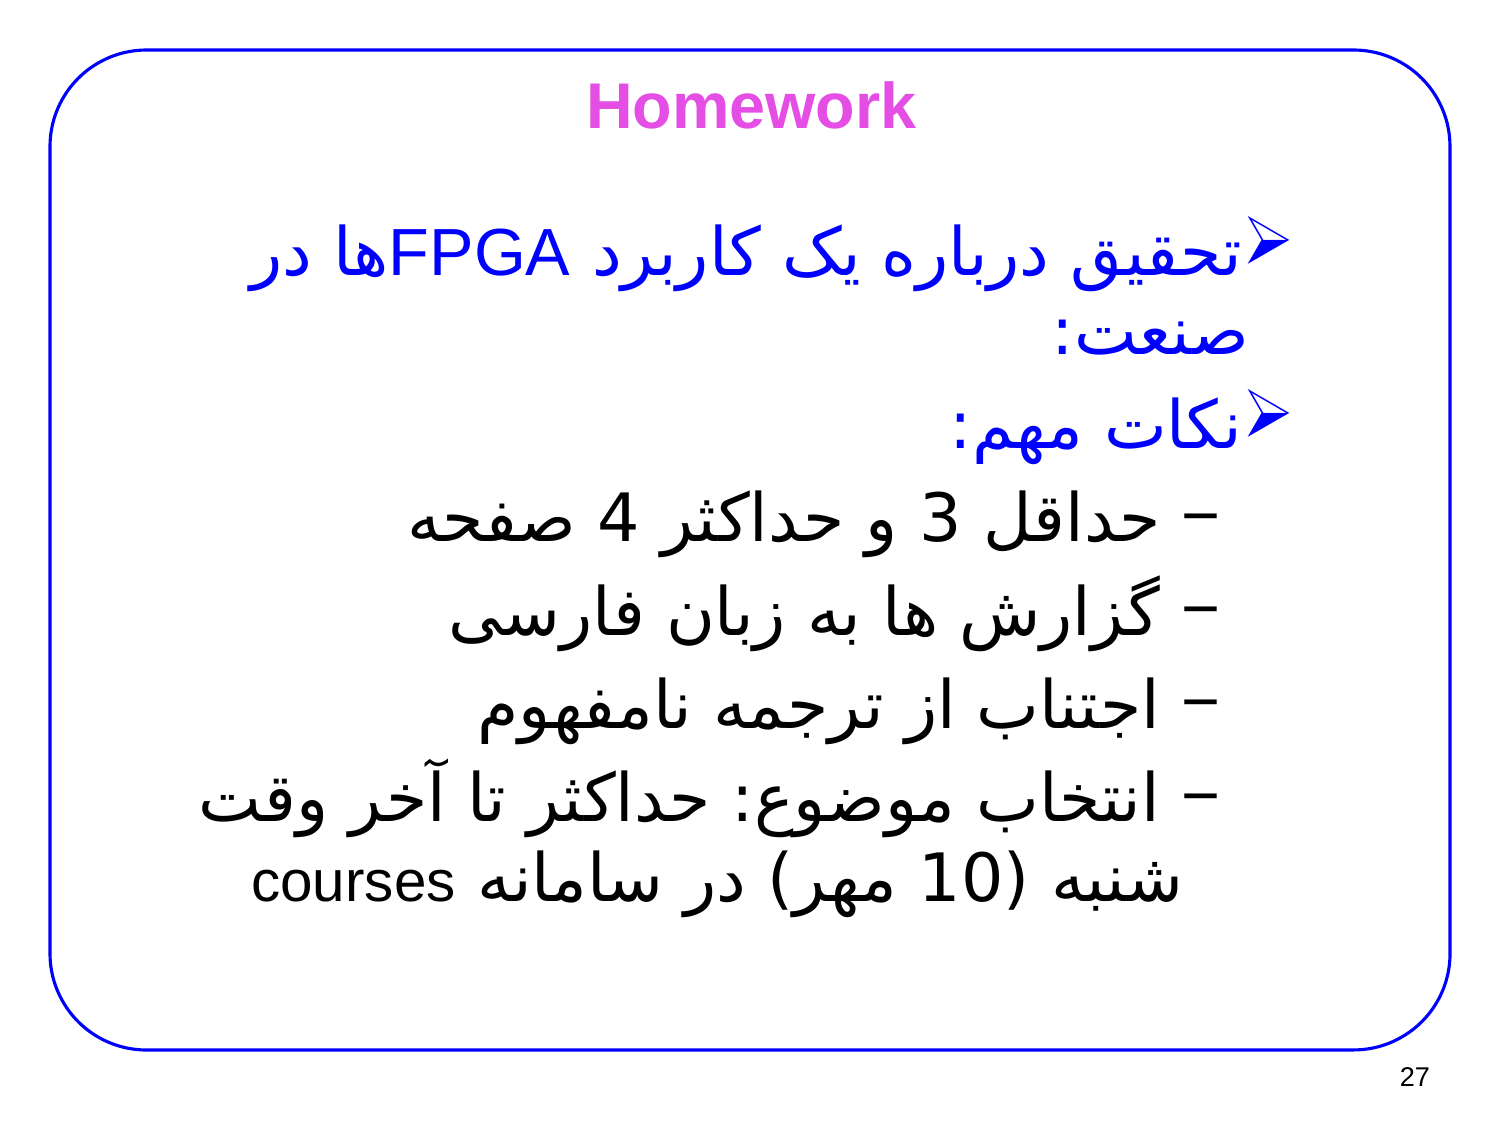

# Homework
تحقیق درباره یک کاربرد FPGAها در صنعت:
نکات مهم:
 حداقل 3 و حداکثر 4 صفحه
 گزارش ها به زبان فارسی
 اجتناب از ترجمه نامفهوم
 انتخاب موضوع: حداکثر تا آخر وقت شنبه (10 مهر) در سامانه courses

27